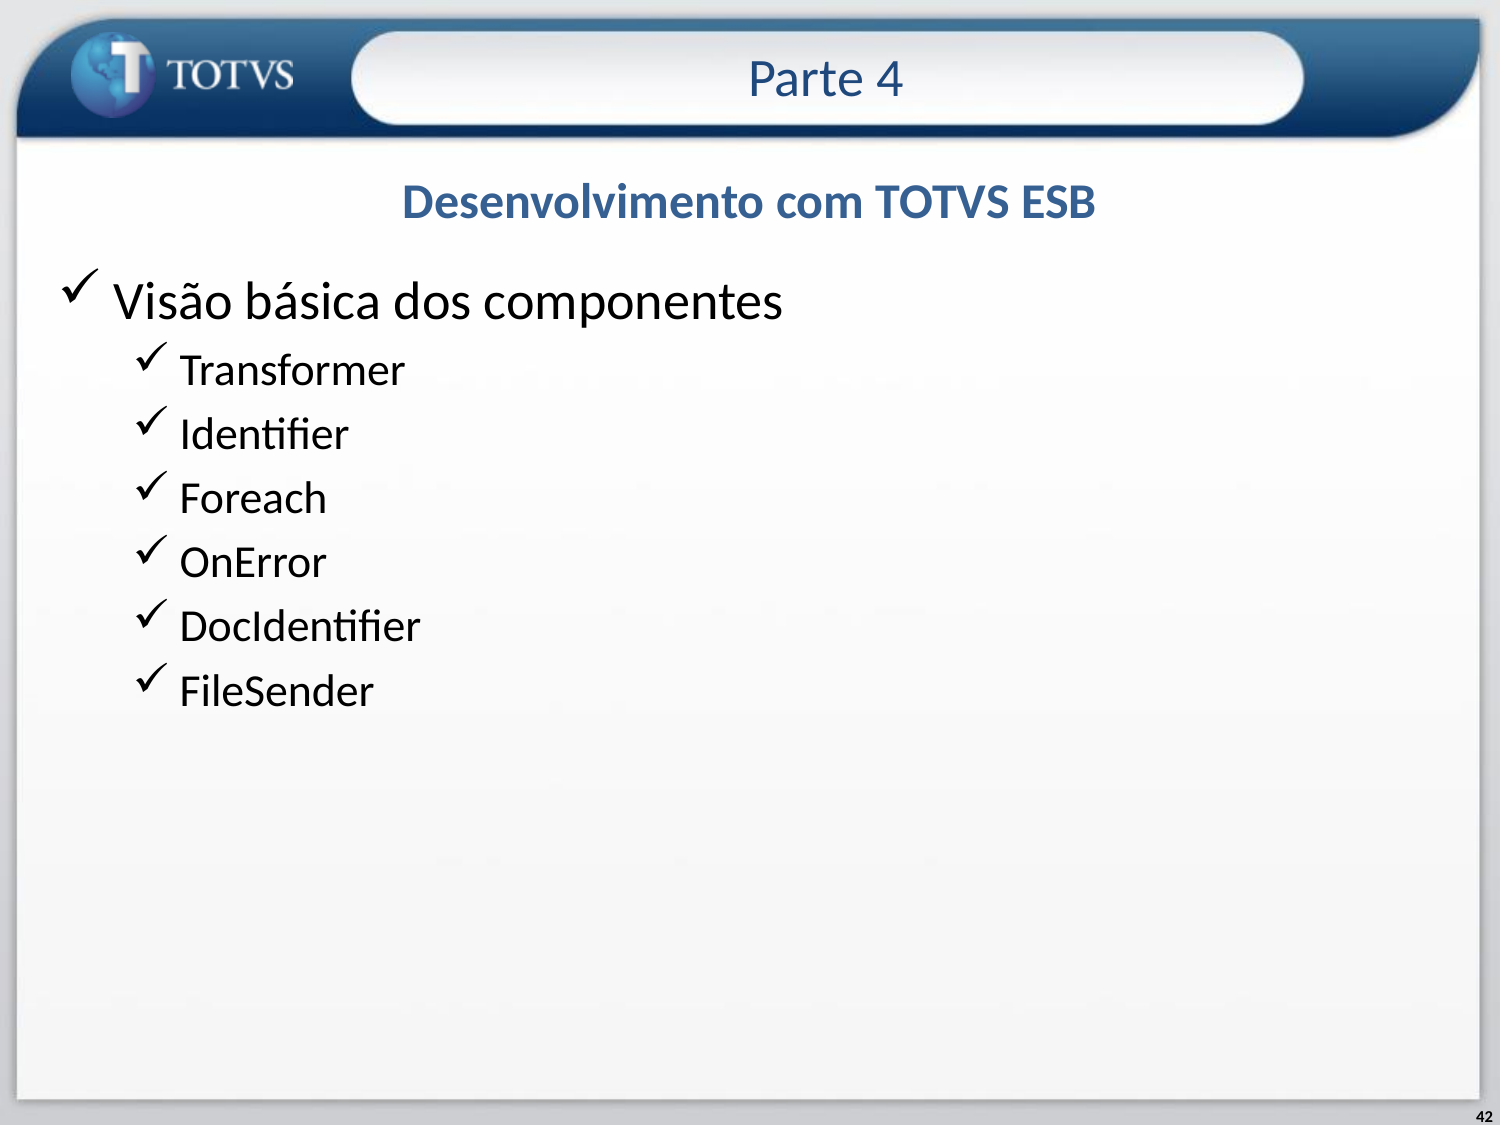

Parte 4
# Desenvolvimento com TOTVS ESB
Visão básica dos componentes
Transformer
Identifier
Foreach
OnError
DocIdentifier
FileSender

42